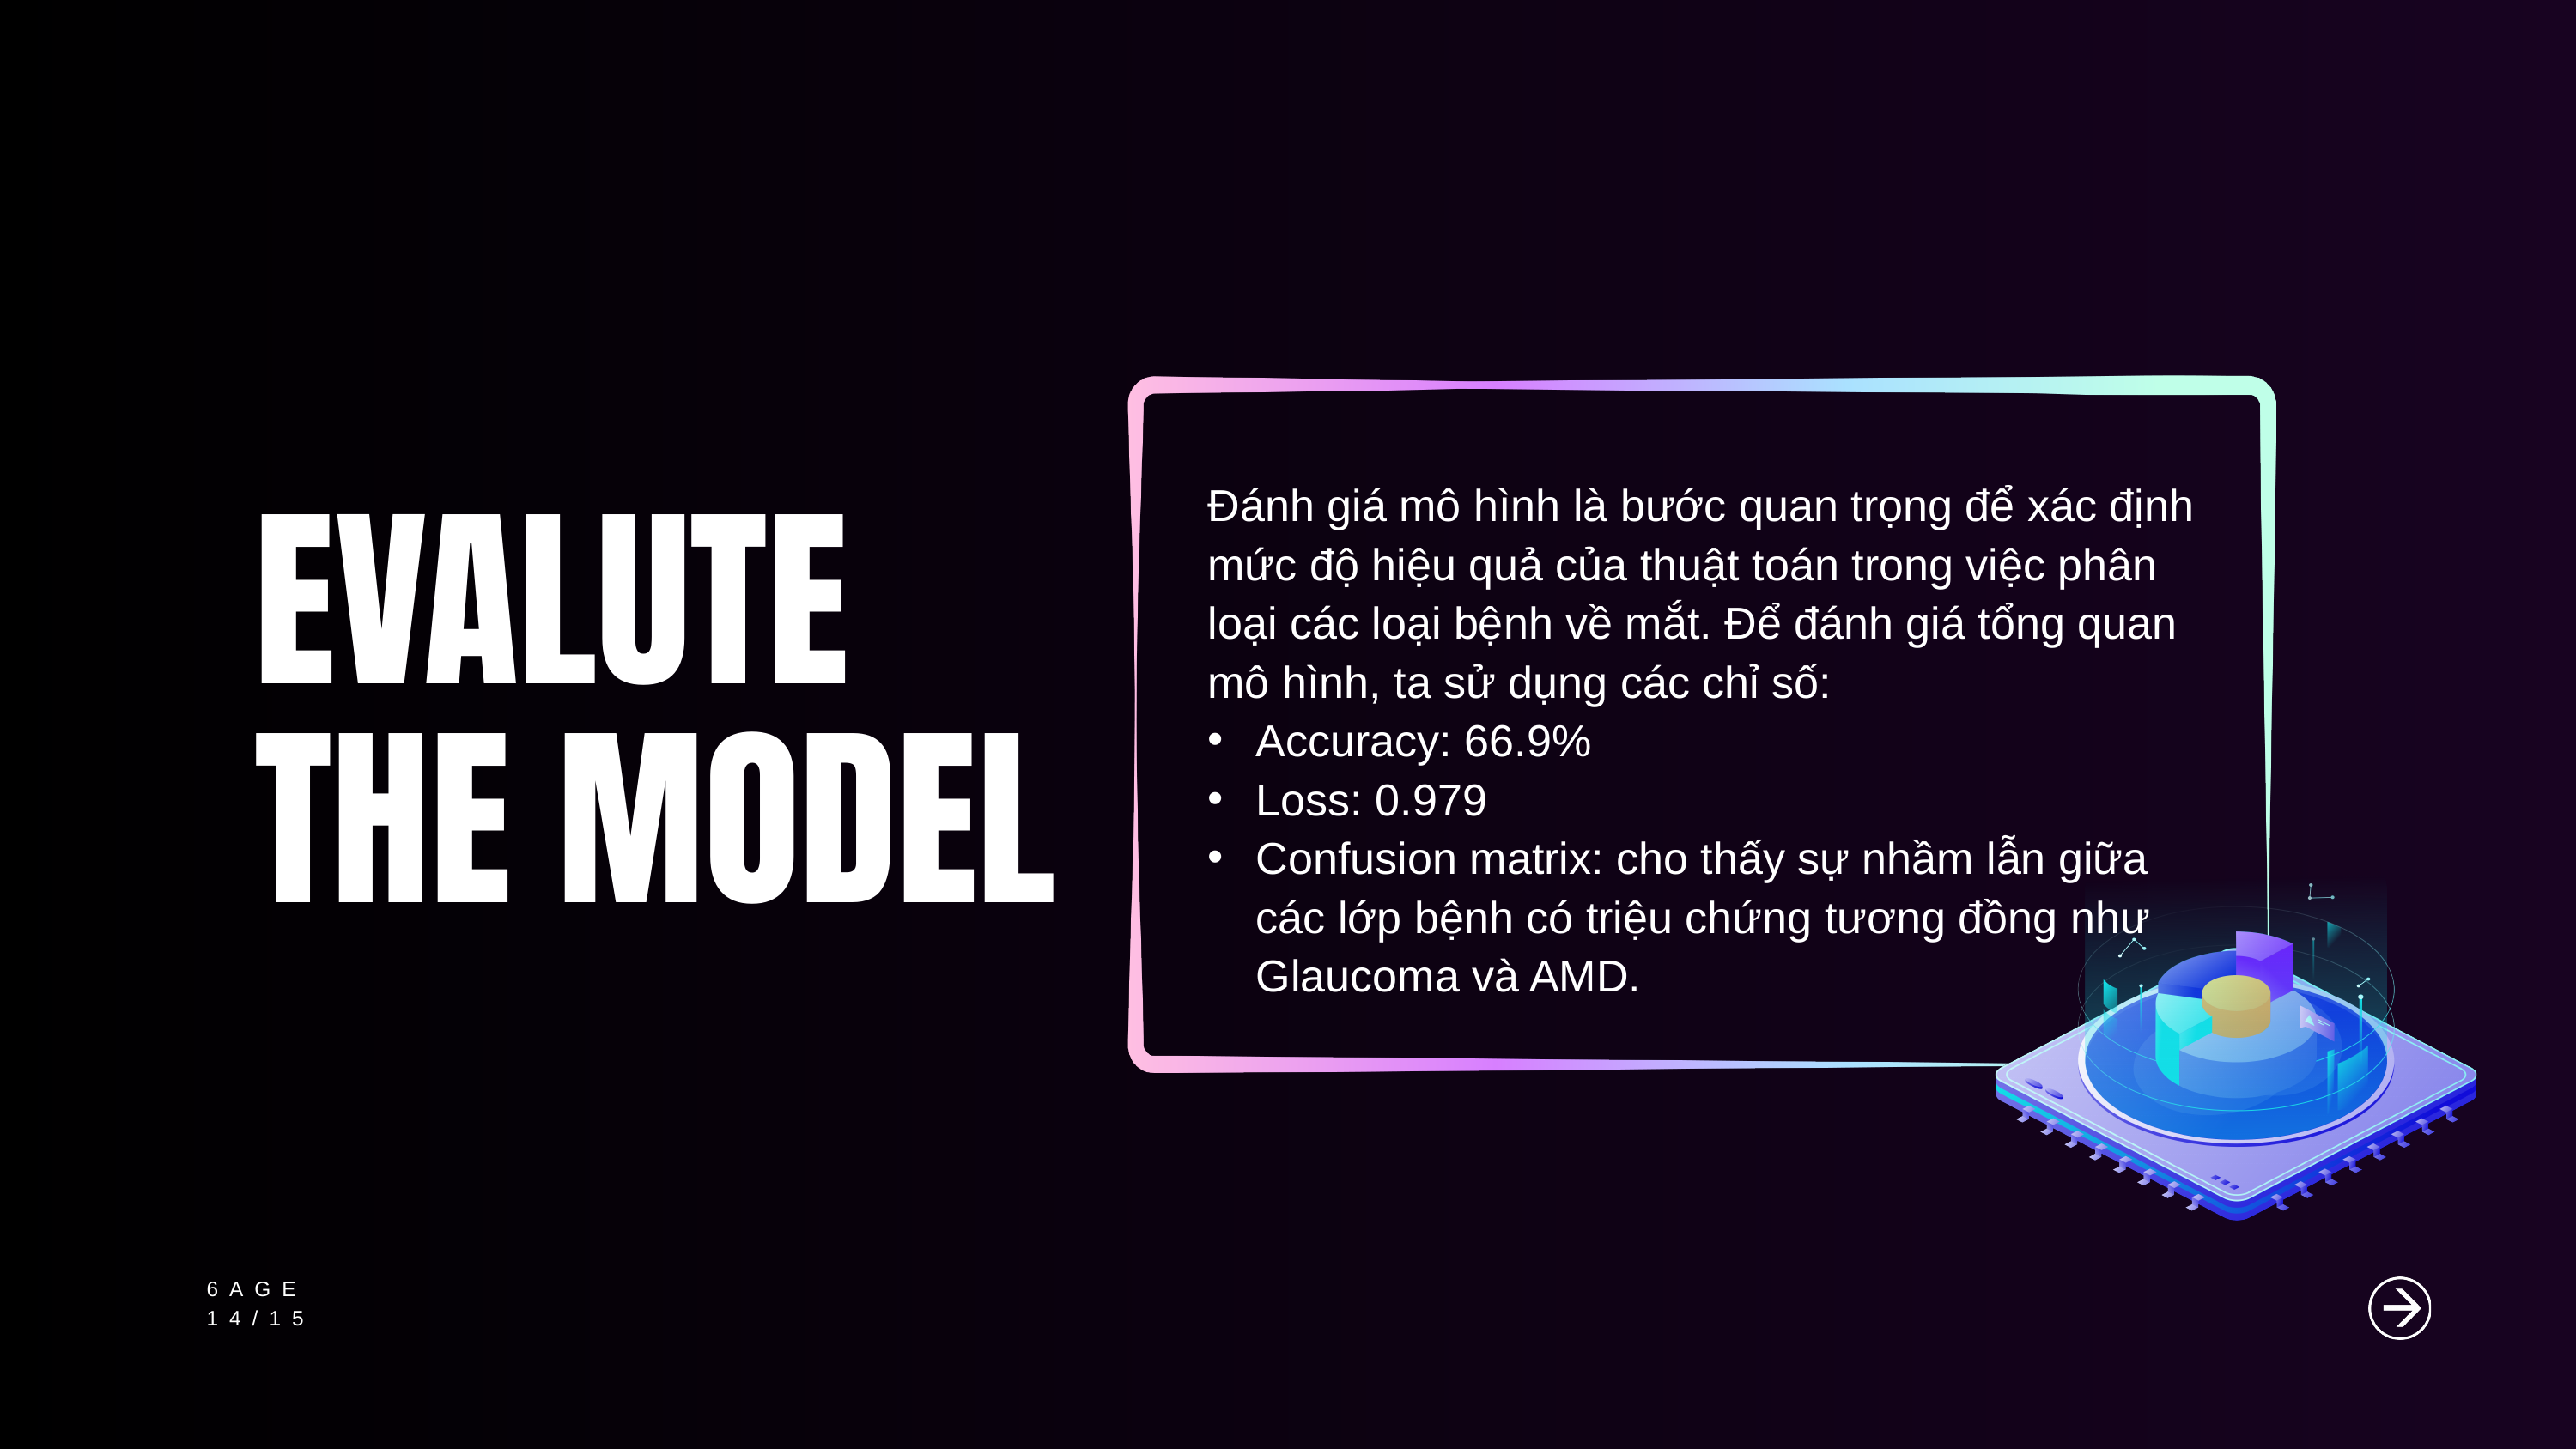

Đánh giá mô hình là bước quan trọng để xác định mức độ hiệu quả của thuật toán trong việc phân loại các loại bệnh về mắt. Để đánh giá tổng quan mô hình, ta sử dụng các chỉ số:
Accuracy: 66.9%
Loss: 0.979
Confusion matrix: cho thấy sự nhầm lẫn giữa các lớp bệnh có triệu chứng tương đồng như Glaucoma và AMD.
EVALUTE THE MODEL

6AGE
14/15